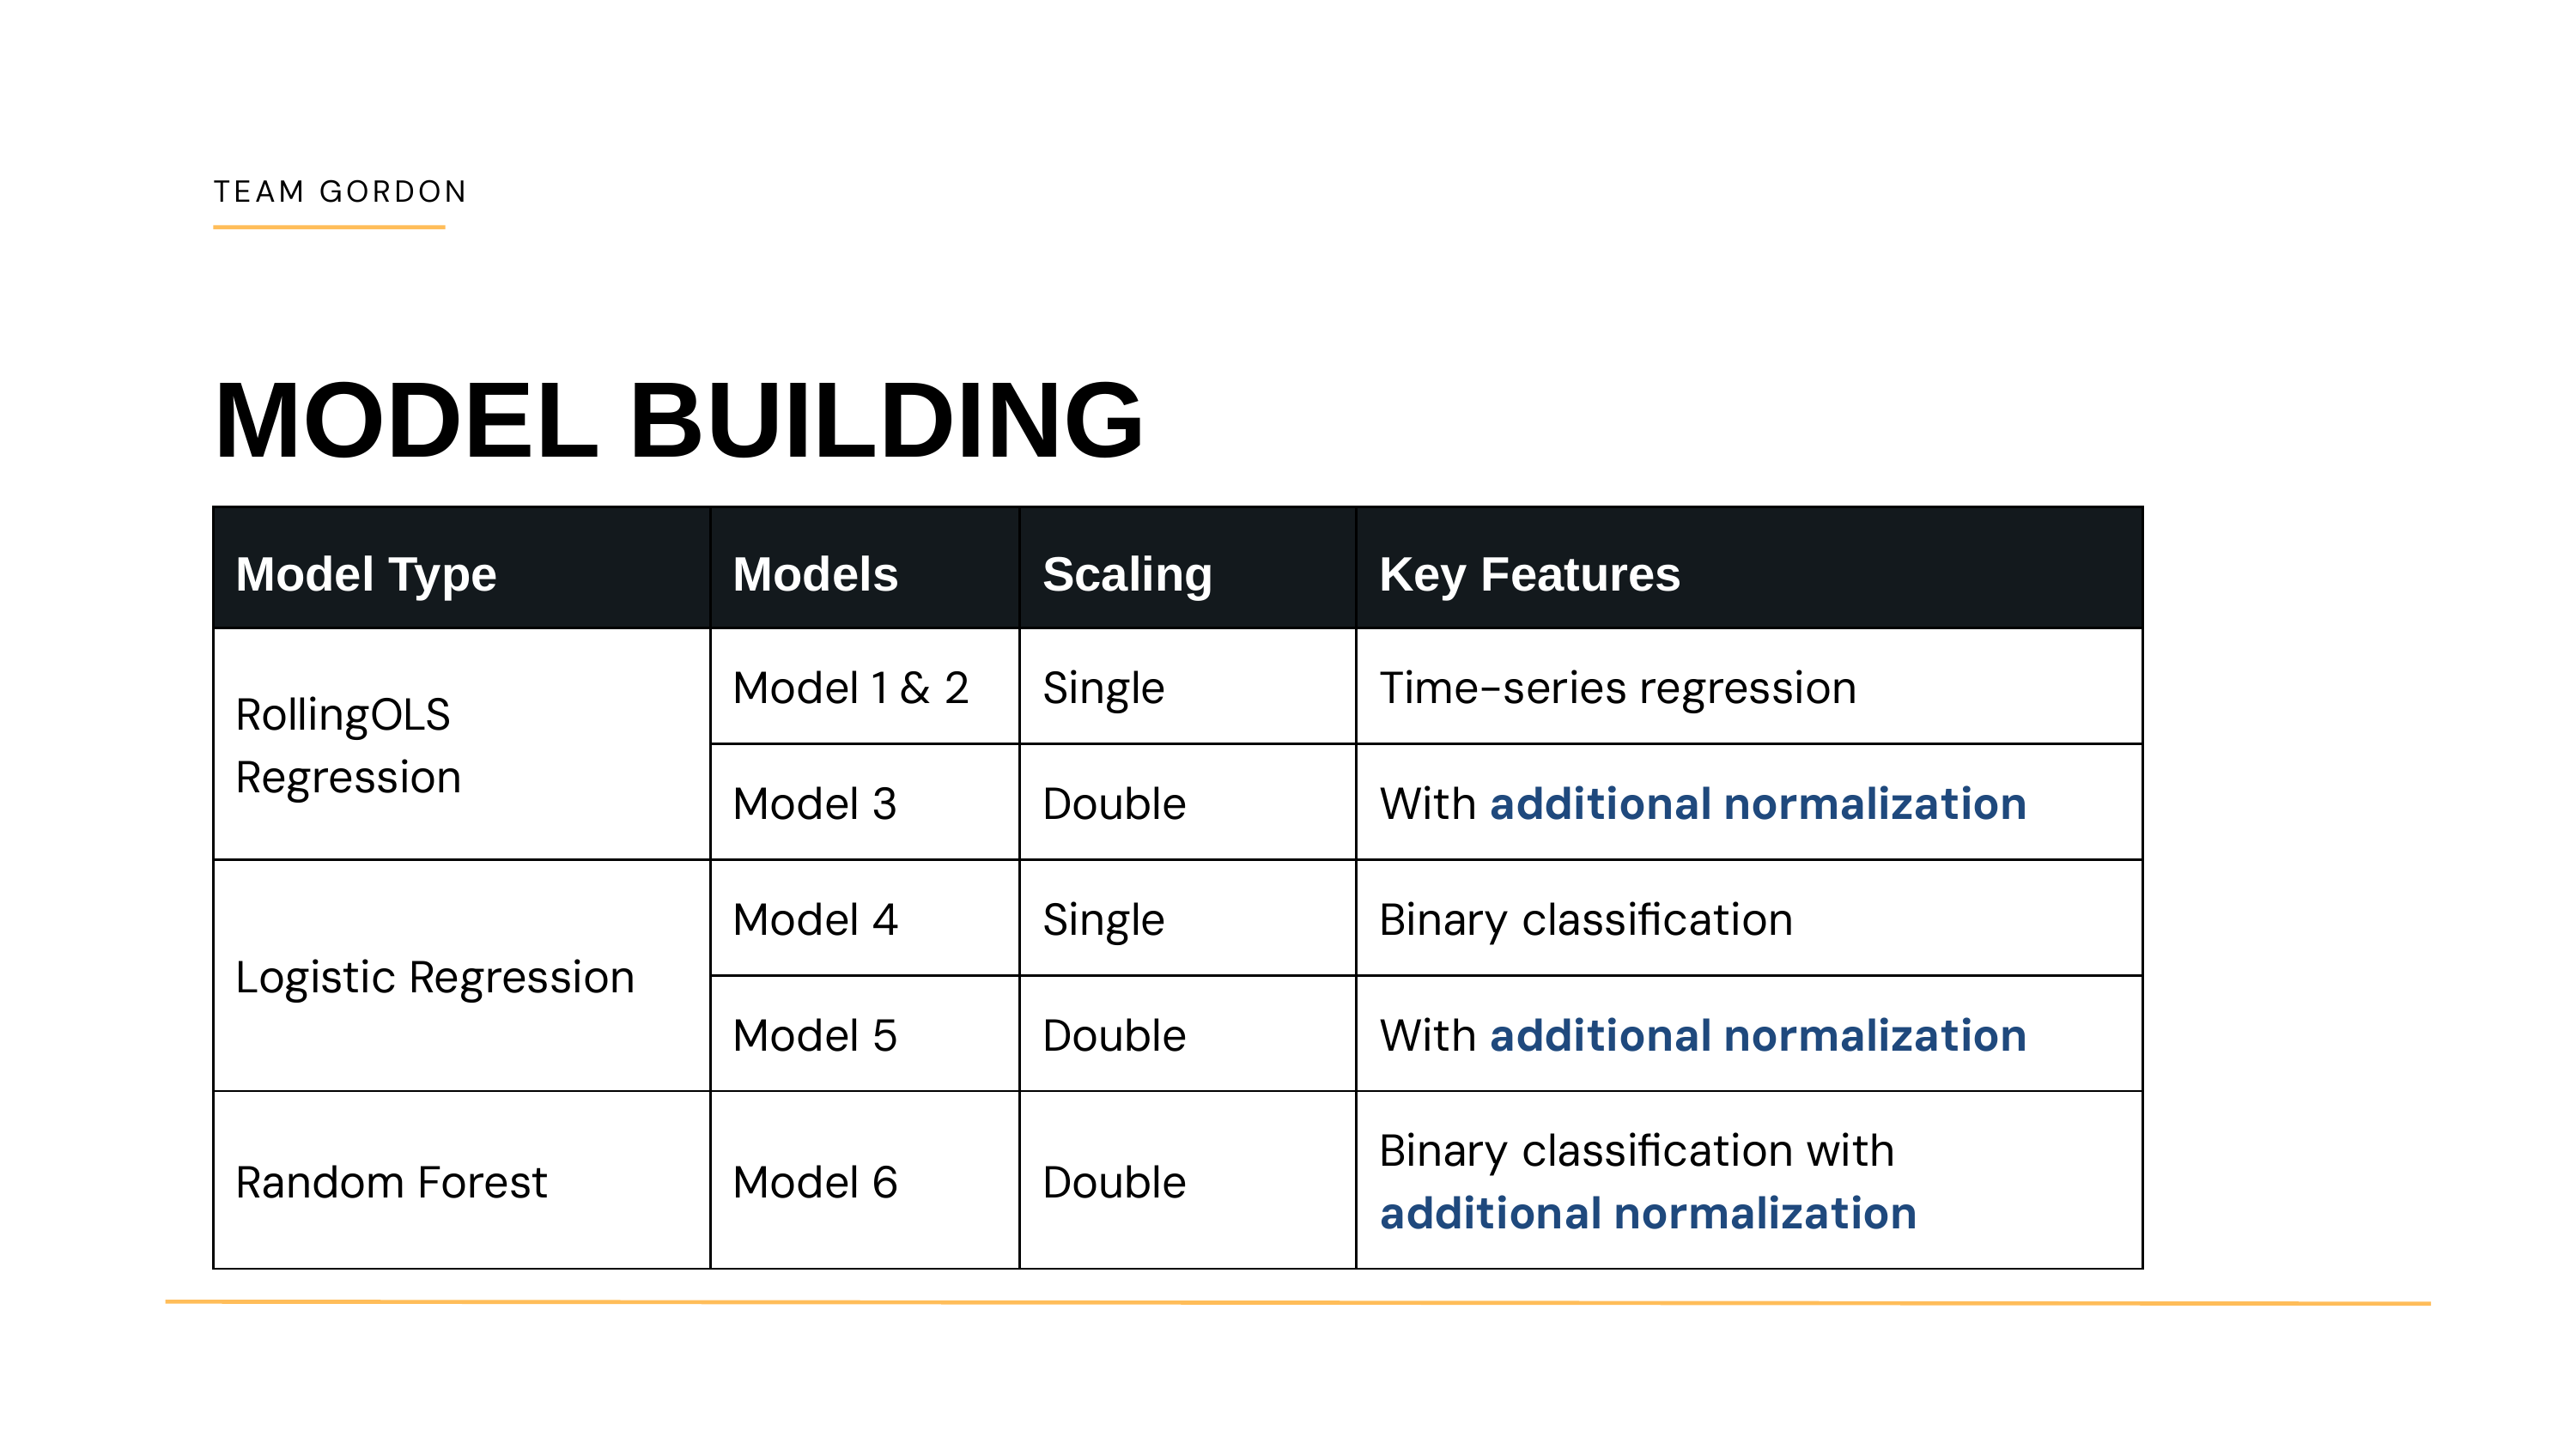

TEAM GORDON

MODEL BUILDING
| Model Type | Models | Scaling | Key Features |
| --- | --- | --- | --- |
| RollingOLS Regression | Model 1 & 2 | Single | Time-series regression |
| RollingOLS Regression | Model 3 | Double | With additional normalization |
| Logistic Regression | Model 4 | Single | Binary classification |
| Logistic Regression | Model 5 | Double | With additional normalization |
| Random Forest | Model 6 | Double | Binary classification with additional normalization |